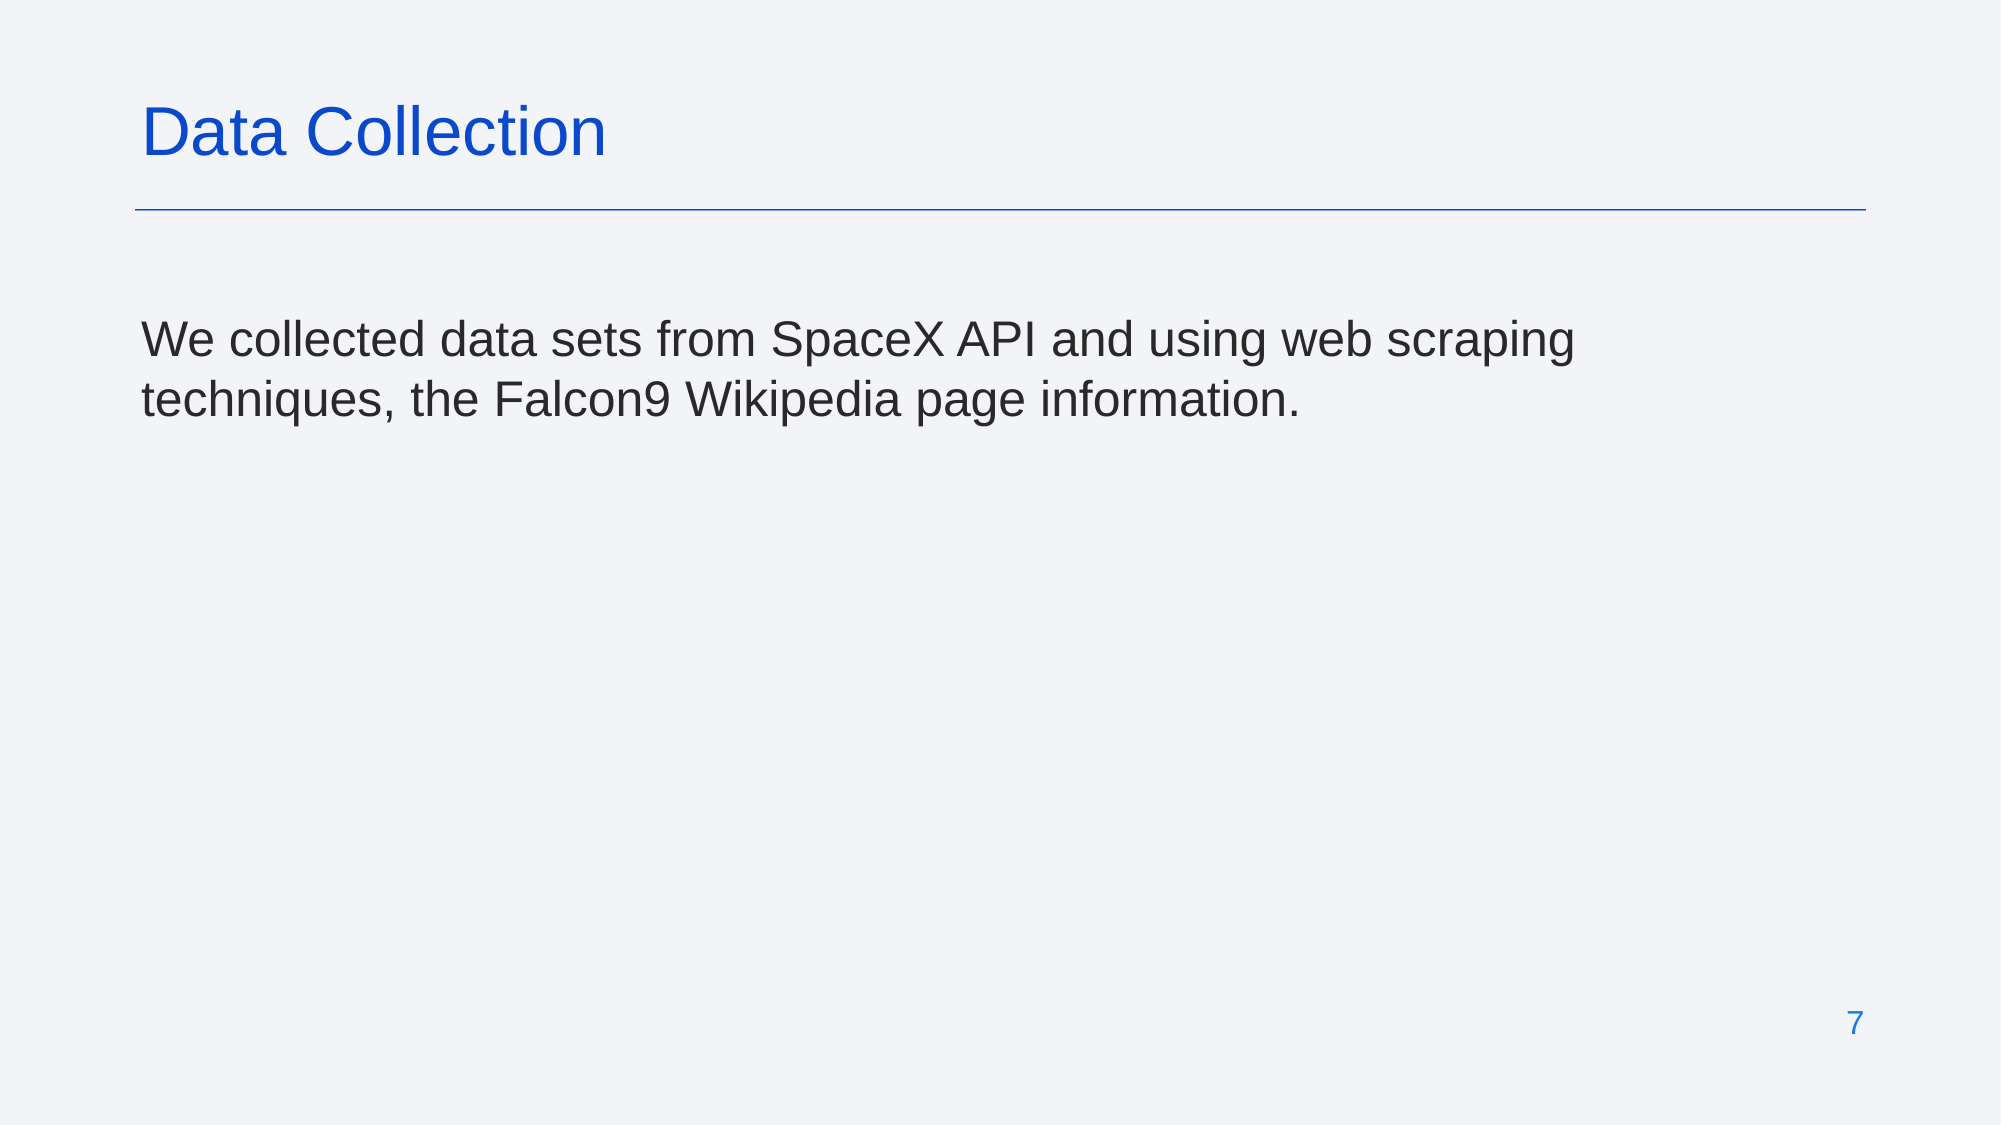

Data Collection
We collected data sets from SpaceX API and using web scraping techniques, the Falcon9 Wikipedia page information.
7